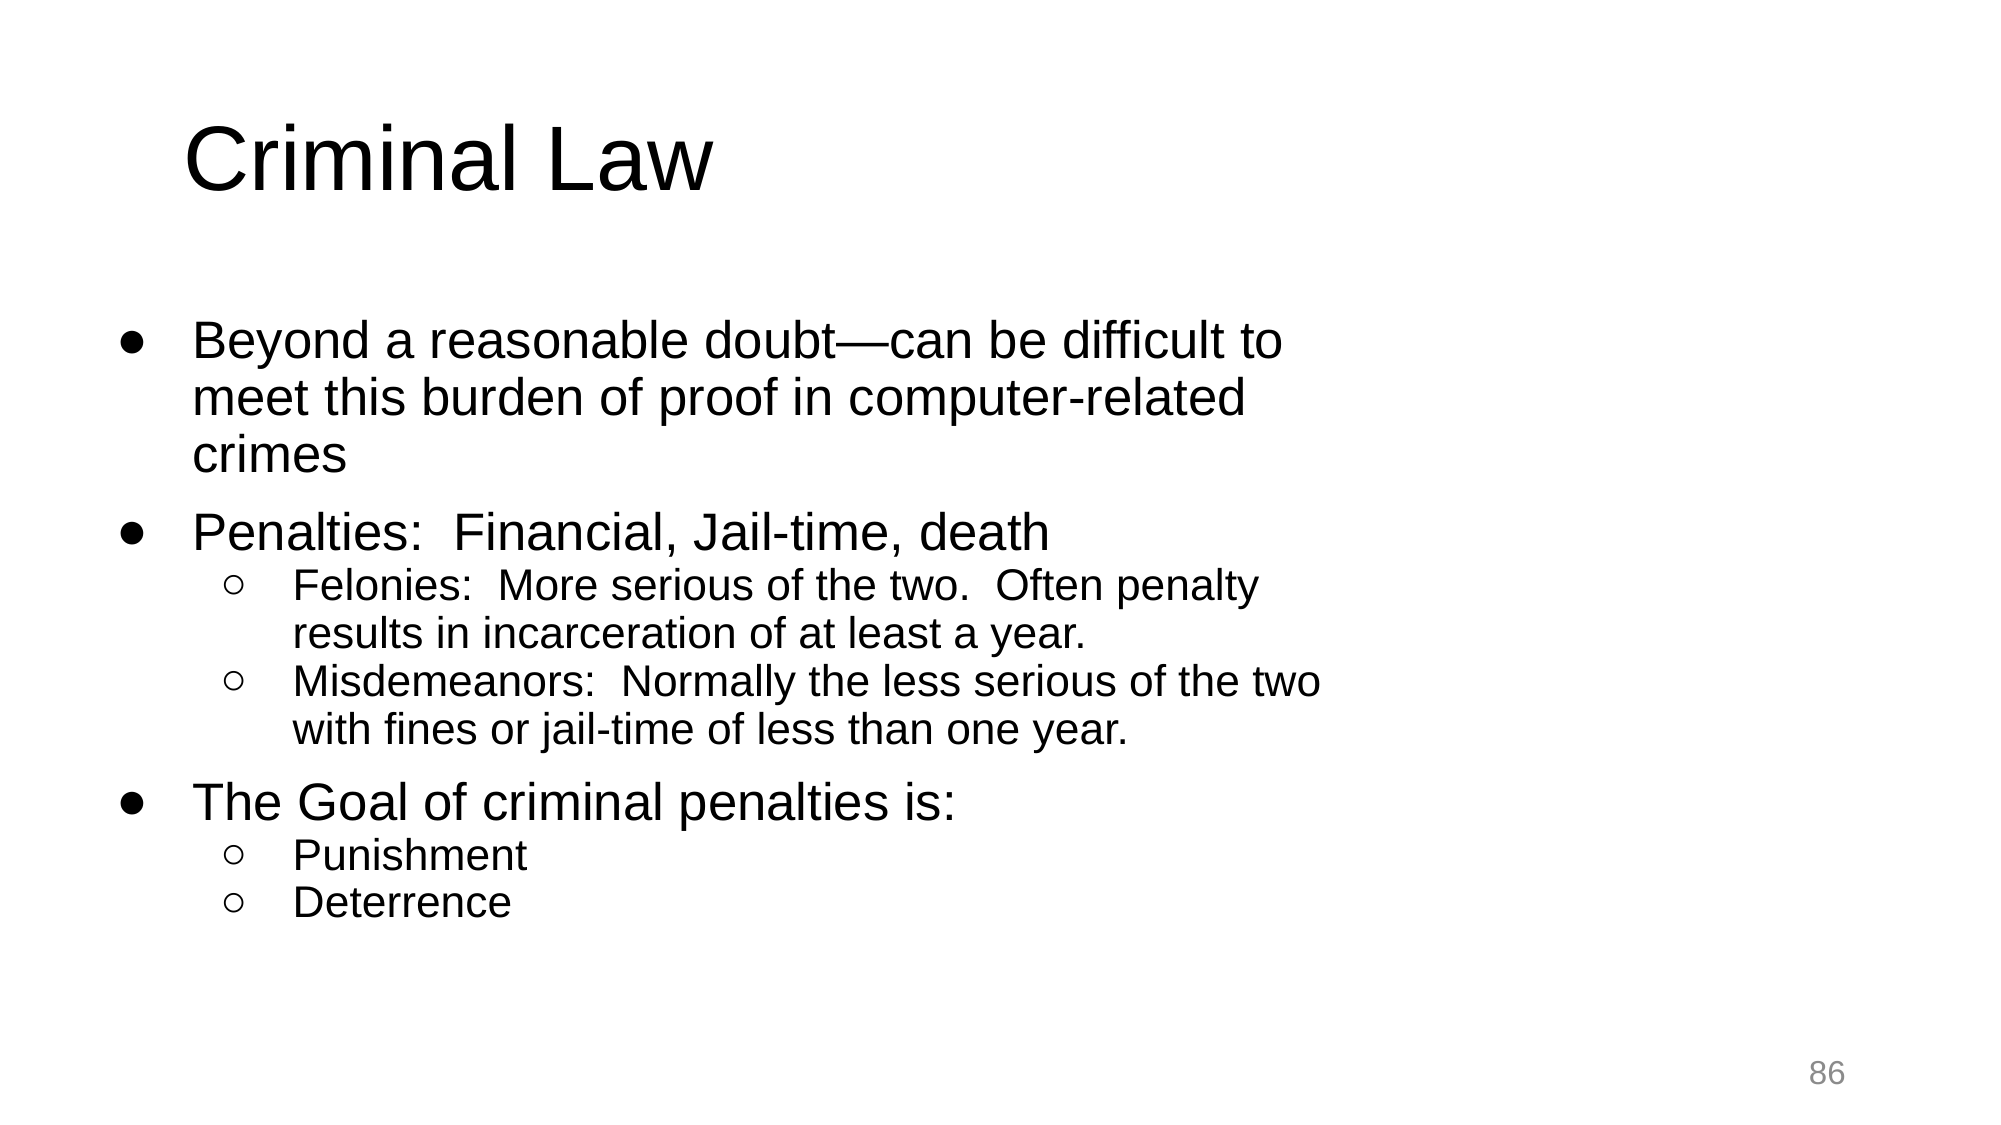

# Criminal Law
Beyond a reasonable doubt—can be difficult to meet this burden of proof in computer-related crimes
Penalties:  Financial, Jail-time, death
Felonies:  More serious of the two.  Often penalty results in incarceration of at least a year.
Misdemeanors:  Normally the less serious of the two with fines or jail-time of less than one year.
The Goal of criminal penalties is:
Punishment
Deterrence

86